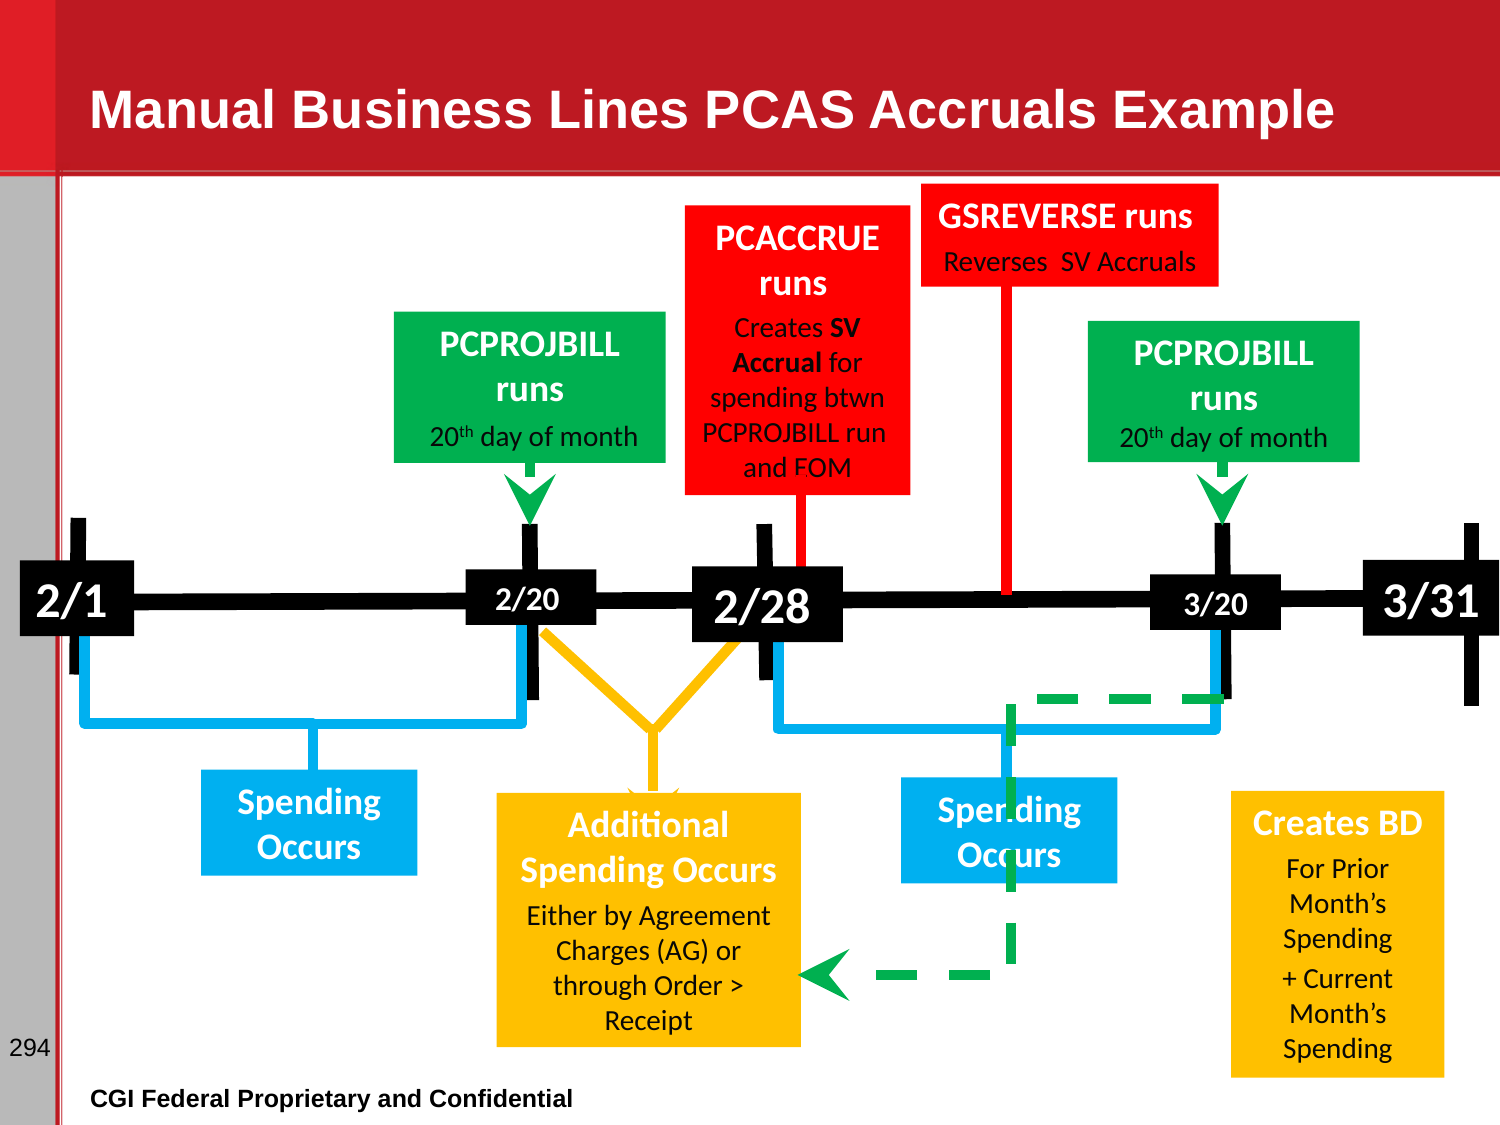

# Manual Business Lines PCAS Accruals Example
GSREVERSE runs
Reverses  SV Accruals
PCACCRUE runs
Creates SV Accrual for spending btwn PCPROJBILL run  and EOM
PCPROJBILL runs
 20th day of month
PCPROJBILL runs
20th day of month
3/31
2/1
2/28
2/20
3/20
Spending Occurs
Spending Occurs
Creates BD
For Prior Month’s Spending
+ Current Month’s Spending
Additional Spending Occurs
Either by Agreement Charges (AG) or through Order > Receipt

294
CGI Federal Proprietary and Confidential